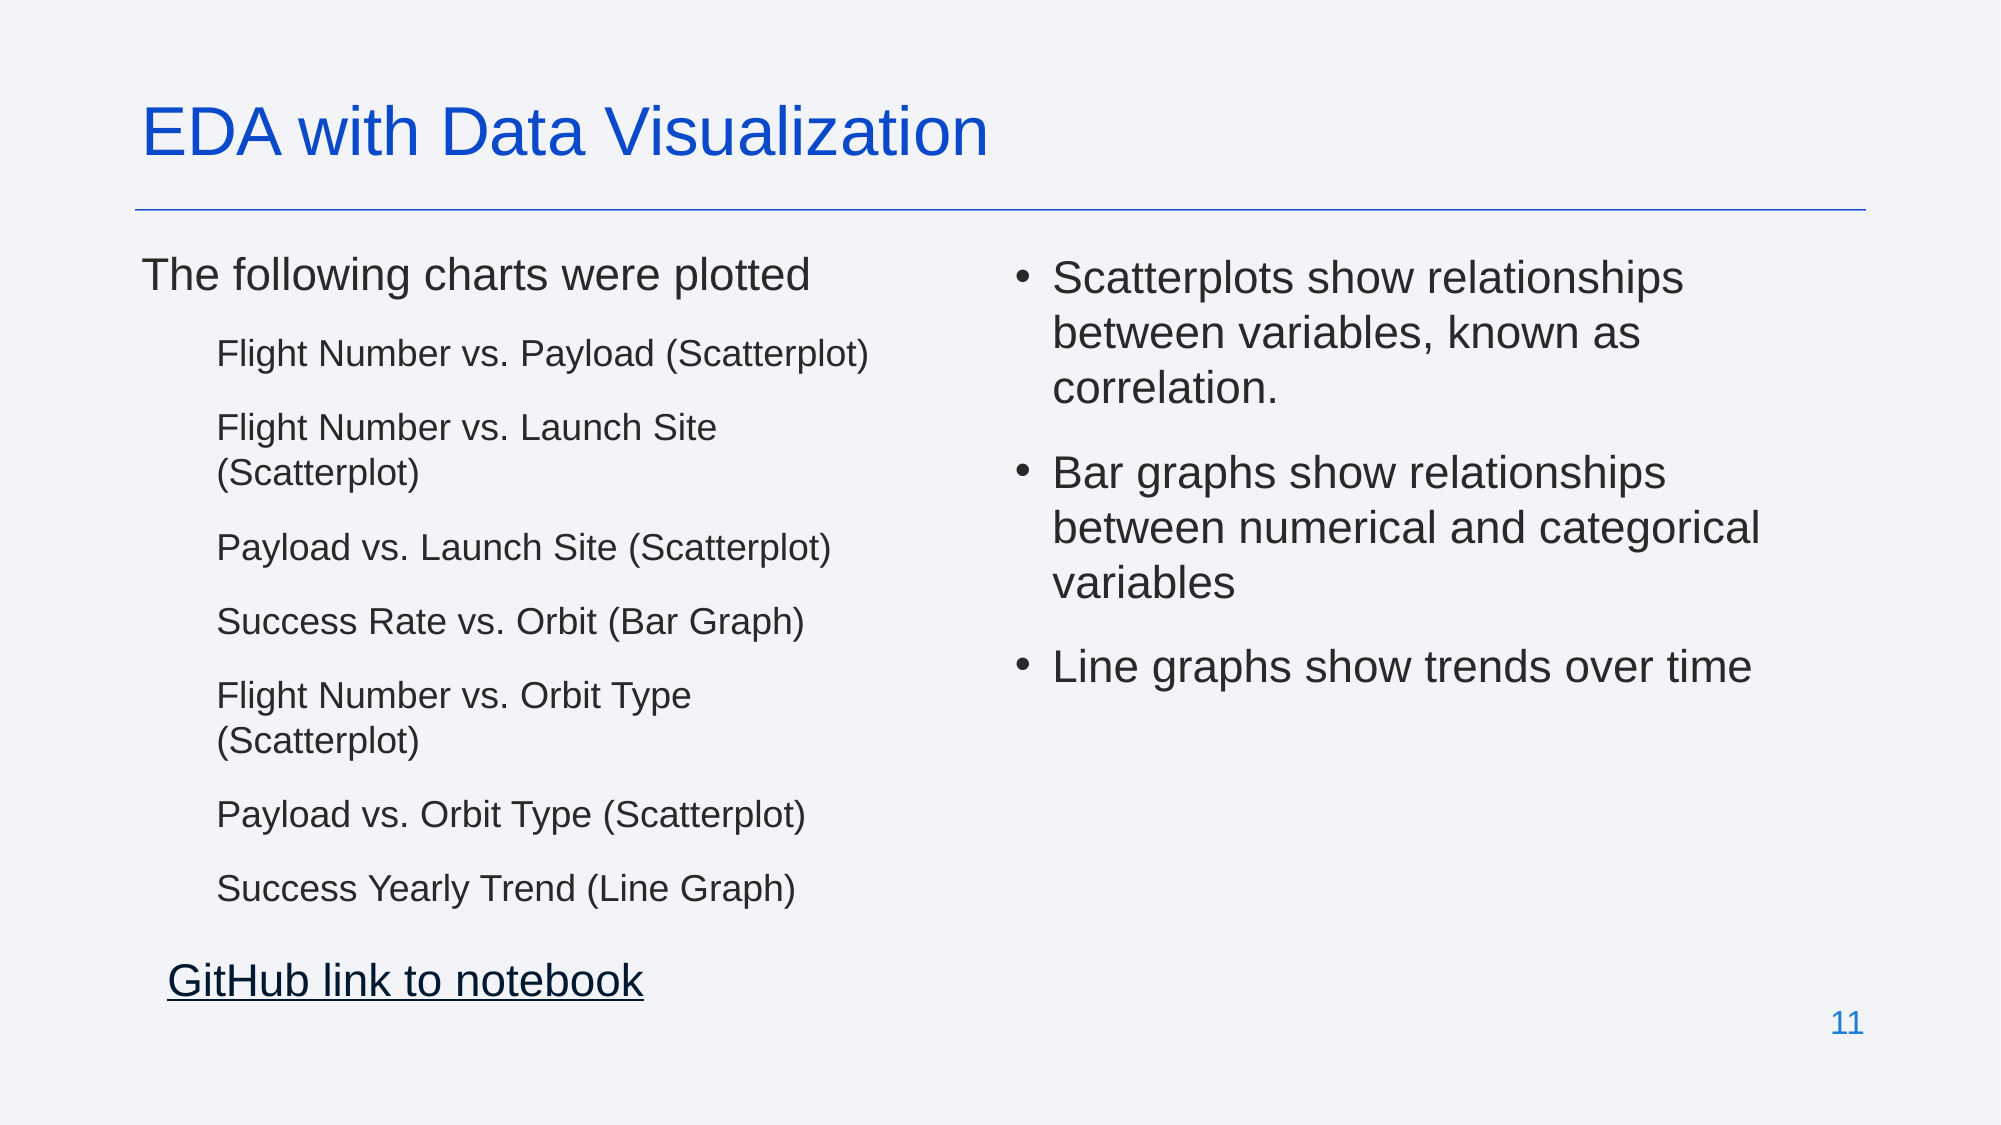

EDA with Data Visualization
The following charts were plotted
Flight Number vs. Payload (Scatterplot)
Flight Number vs. Launch Site (Scatterplot)
Payload vs. Launch Site (Scatterplot)
Success Rate vs. Orbit (Bar Graph)
Flight Number vs. Orbit Type (Scatterplot)
Payload vs. Orbit Type (Scatterplot)
Success Yearly Trend (Line Graph)

Scatterplots show relationships between variables, known as correlation.
Bar graphs show relationships between numerical and categorical variables
Line graphs show trends over time

GitHub link to notebook
11